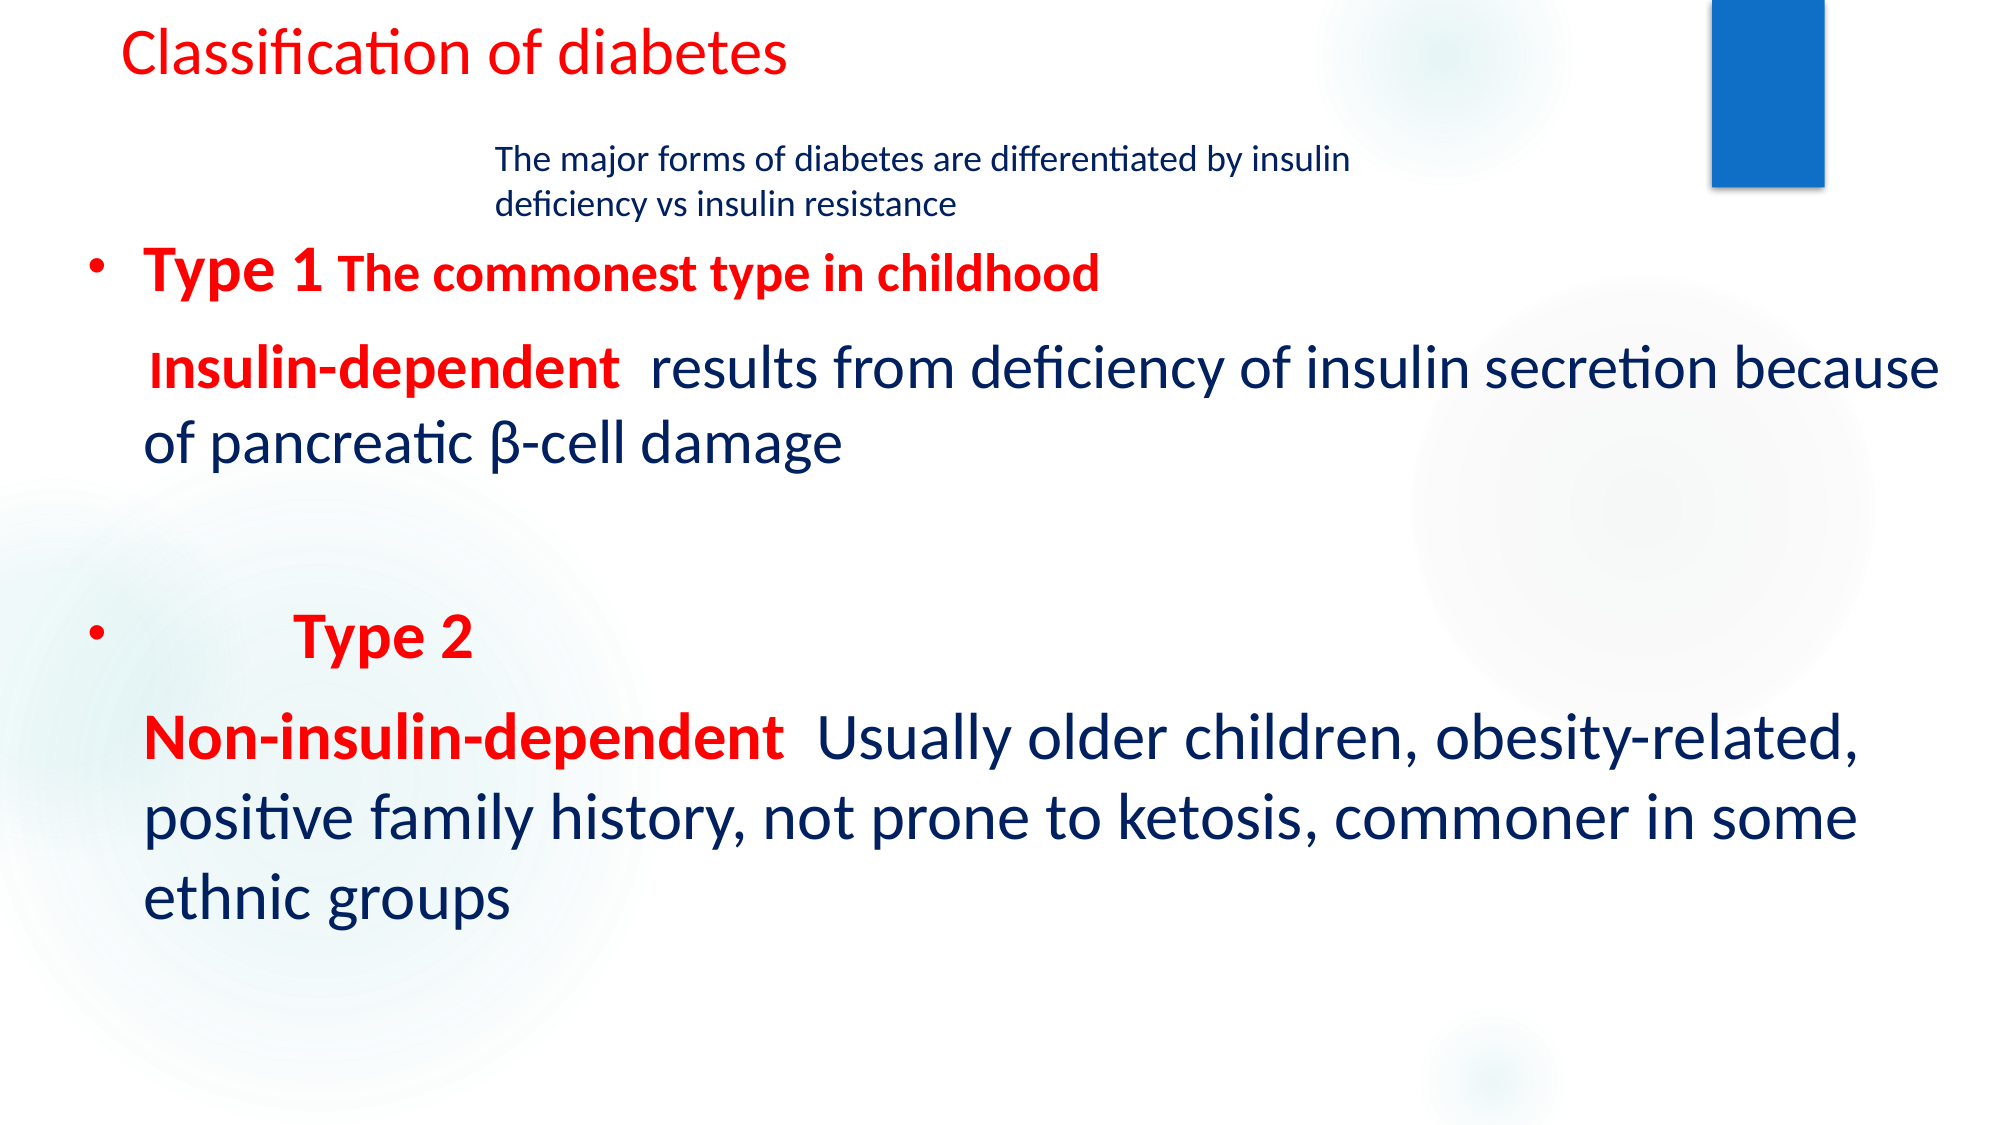

# Classification of diabetes
The major forms of diabetes are differentiated by insulin deficiency vs insulin resistance
Type 1 The commonest type in childhood
     Insulin-dependent  results from deficiency of insulin secretion because of pancreatic β-cell damage

	Type 2
	Non-insulin-dependent  Usually older children, obesity-related, positive family history, not prone to ketosis, commoner in some ethnic groups